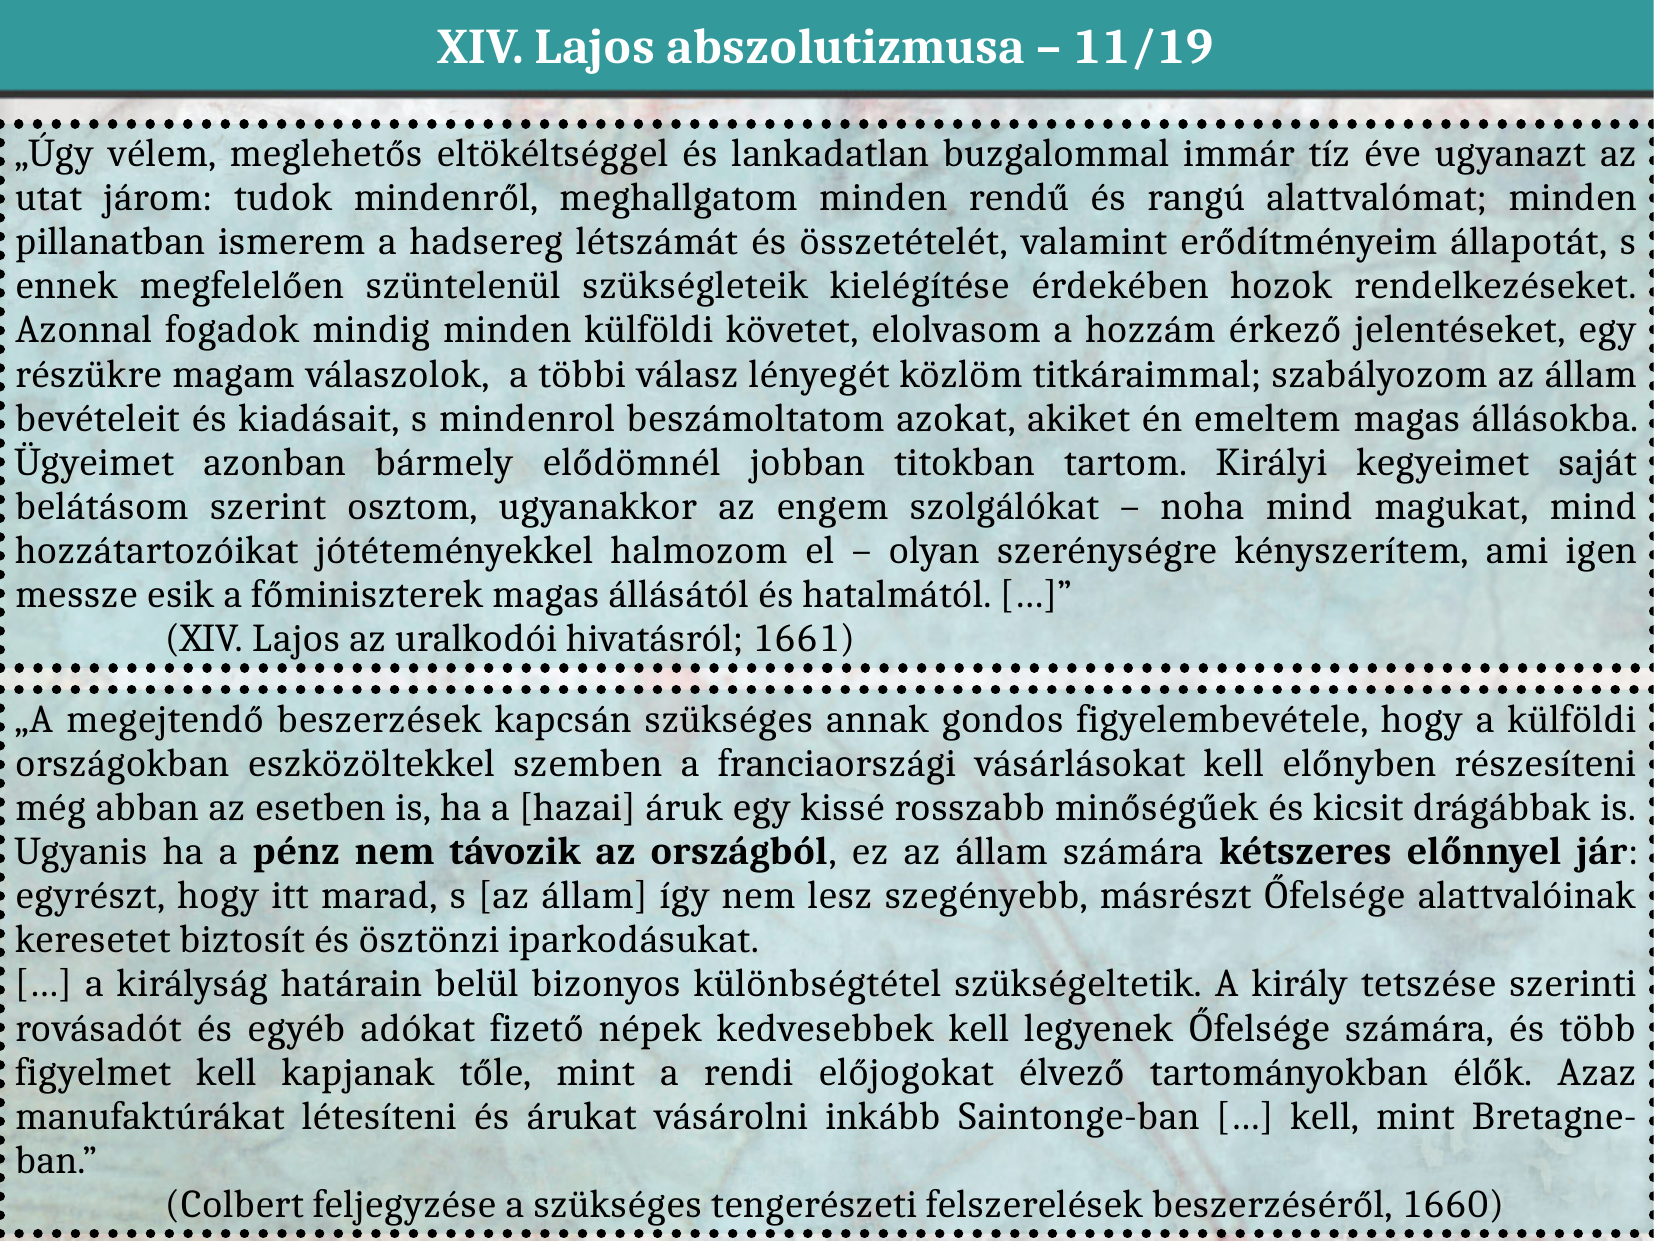

# XIV. Lajos abszolutizmusa – 11/19
„Úgy vélem, meglehetős eltökéltséggel és lankadatlan buzgalommal immár tíz éve ugyanazt az utat járom: tudok mindenről, meghallgatom minden rendű és rangú alattvalómat; minden pillanatban ismerem a hadsereg létszámát és összetételét, valamint erődítményeim állapotát, s ennek megfelelően szüntelenül szükségleteik kielégítése érdekében hozok rendelkezéseket. Azonnal fogadok mindig minden külföldi követet, elolvasom a hozzám érkező jelentéseket, egy részükre magam válaszolok,  a többi válasz lényegét közlöm titkáraimmal; szabályozom az állam bevételeit és kiadásait, s mindenrol beszámoltatom azokat, akiket én emeltem magas állásokba. Ügyeimet azonban bármely elődömnél jobban titokban tartom. Királyi kegyeimet saját belátásom szerint osztom, ugyanakkor az engem szolgálókat – noha mind magukat, mind hozzátartozóikat jótéteményekkel halmozom el – olyan szerénységre kényszerítem, ami igen messze esik a főminiszterek magas állásától és hatalmától. […]”
	(XIV. Lajos az uralkodói hivatásról; 1661)
„A megejtendő beszerzések kapcsán szükséges annak gondos figyelembevétele, hogy a külföldi országokban eszközöltekkel szemben a franciaországi vásárlásokat kell előnyben részesíteni még abban az esetben is, ha a [hazai] áruk egy kissé rosszabb minőségűek és kicsit drágábbak is. Ugyanis ha a pénz nem távozik az országból, ez az állam számára kétszeres előnnyel jár: egyrészt, hogy itt marad, s [az állam] így nem lesz szegényebb, másrészt Őfelsége alattvalóinak keresetet biztosít és ösztönzi iparkodásukat.
[…] a királyság határain belül bizonyos különbségtétel szükségeltetik. A király tetszése szerinti rovásadót és egyéb adókat fizető népek kedvesebbek kell legyenek Őfelsége számára, és több figyelmet kell kapjanak tőle, mint a rendi előjogokat élvező tartományokban élők. Azaz manufaktúrákat létesíteni és árukat vásárolni inkább Saintonge-ban […] kell, mint Bretagne-ban.”
	(Colbert feljegyzése a szükséges tengerészeti felszerelések beszerzéséről, 1660)